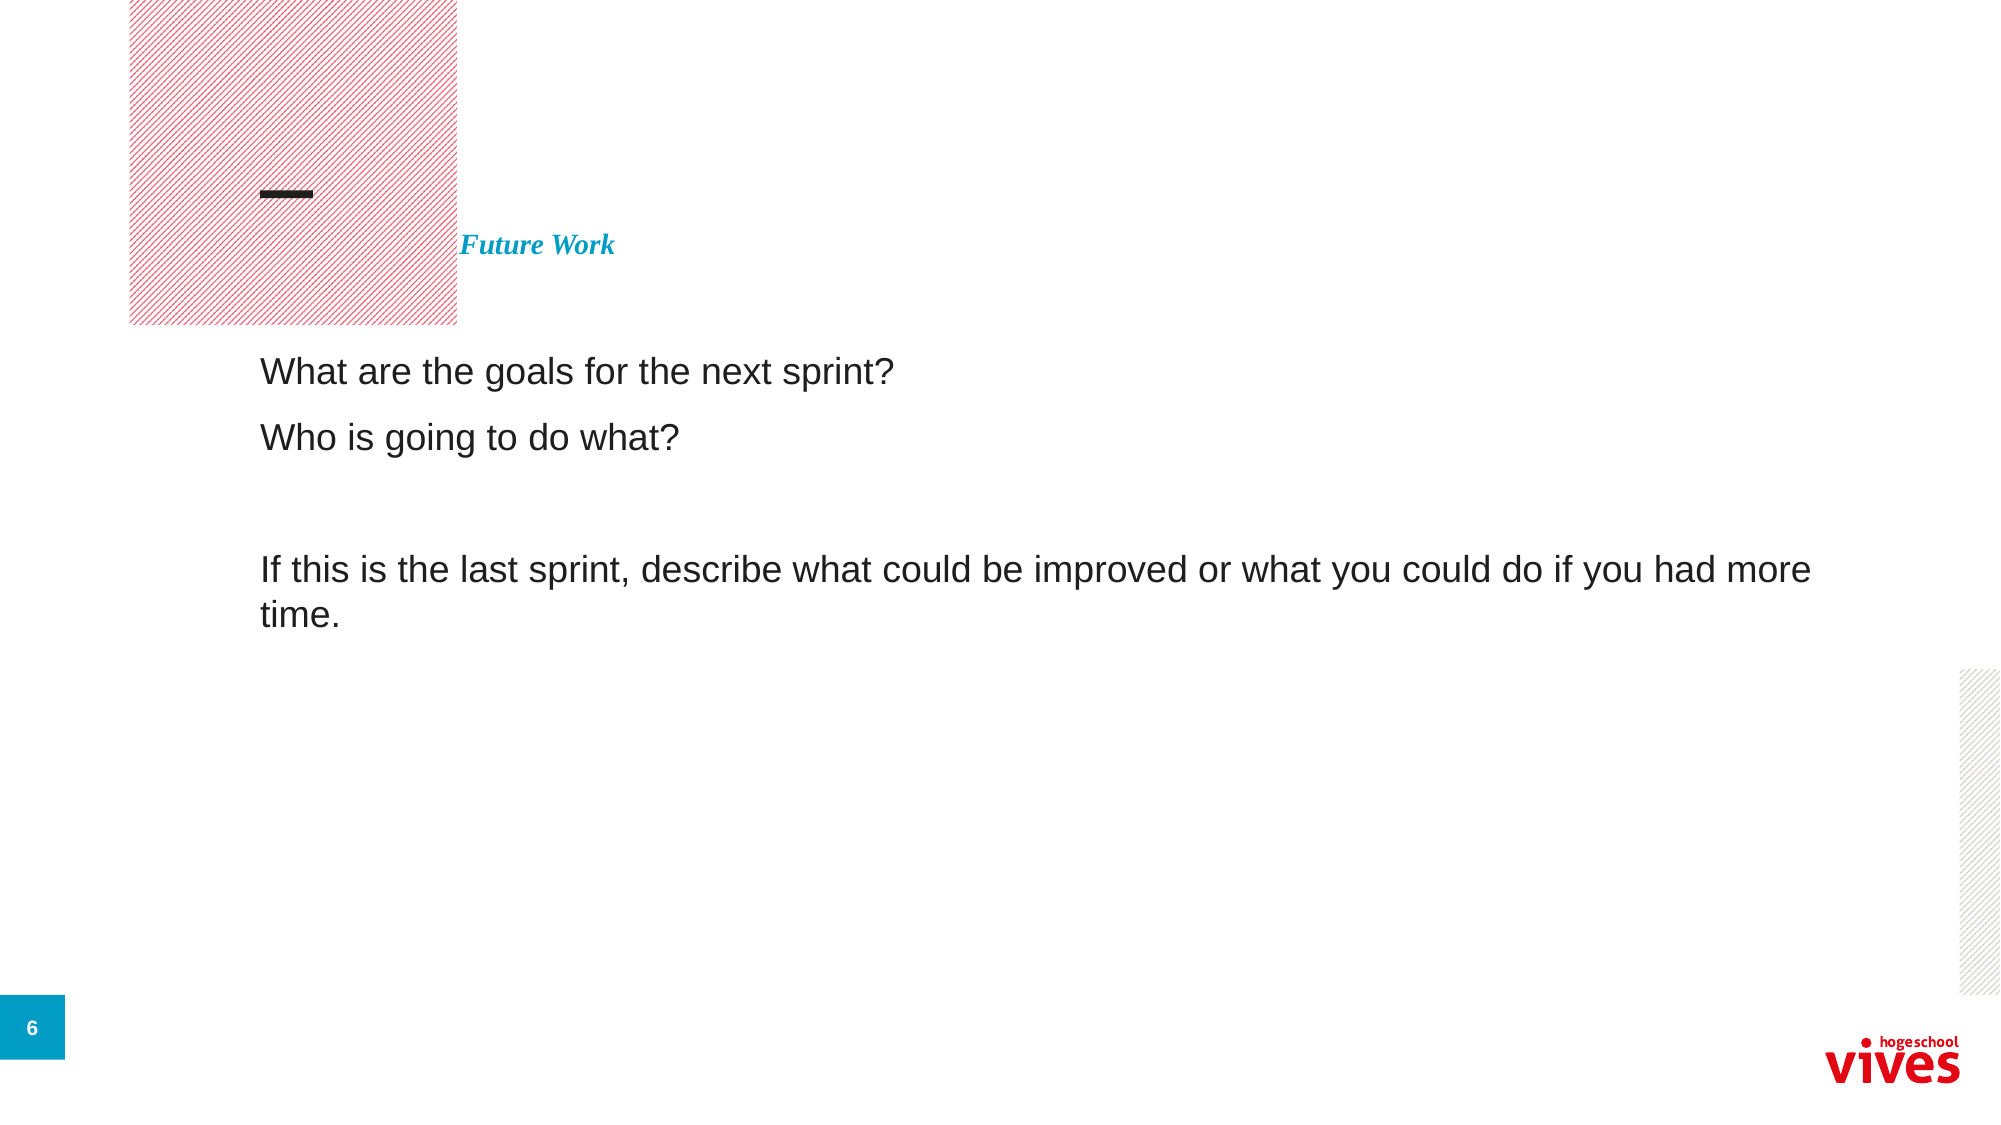

#
Future Work
What are the goals for the next sprint?
Who is going to do what?

If this is the last sprint, describe what could be improved or what you could do if you had more time.